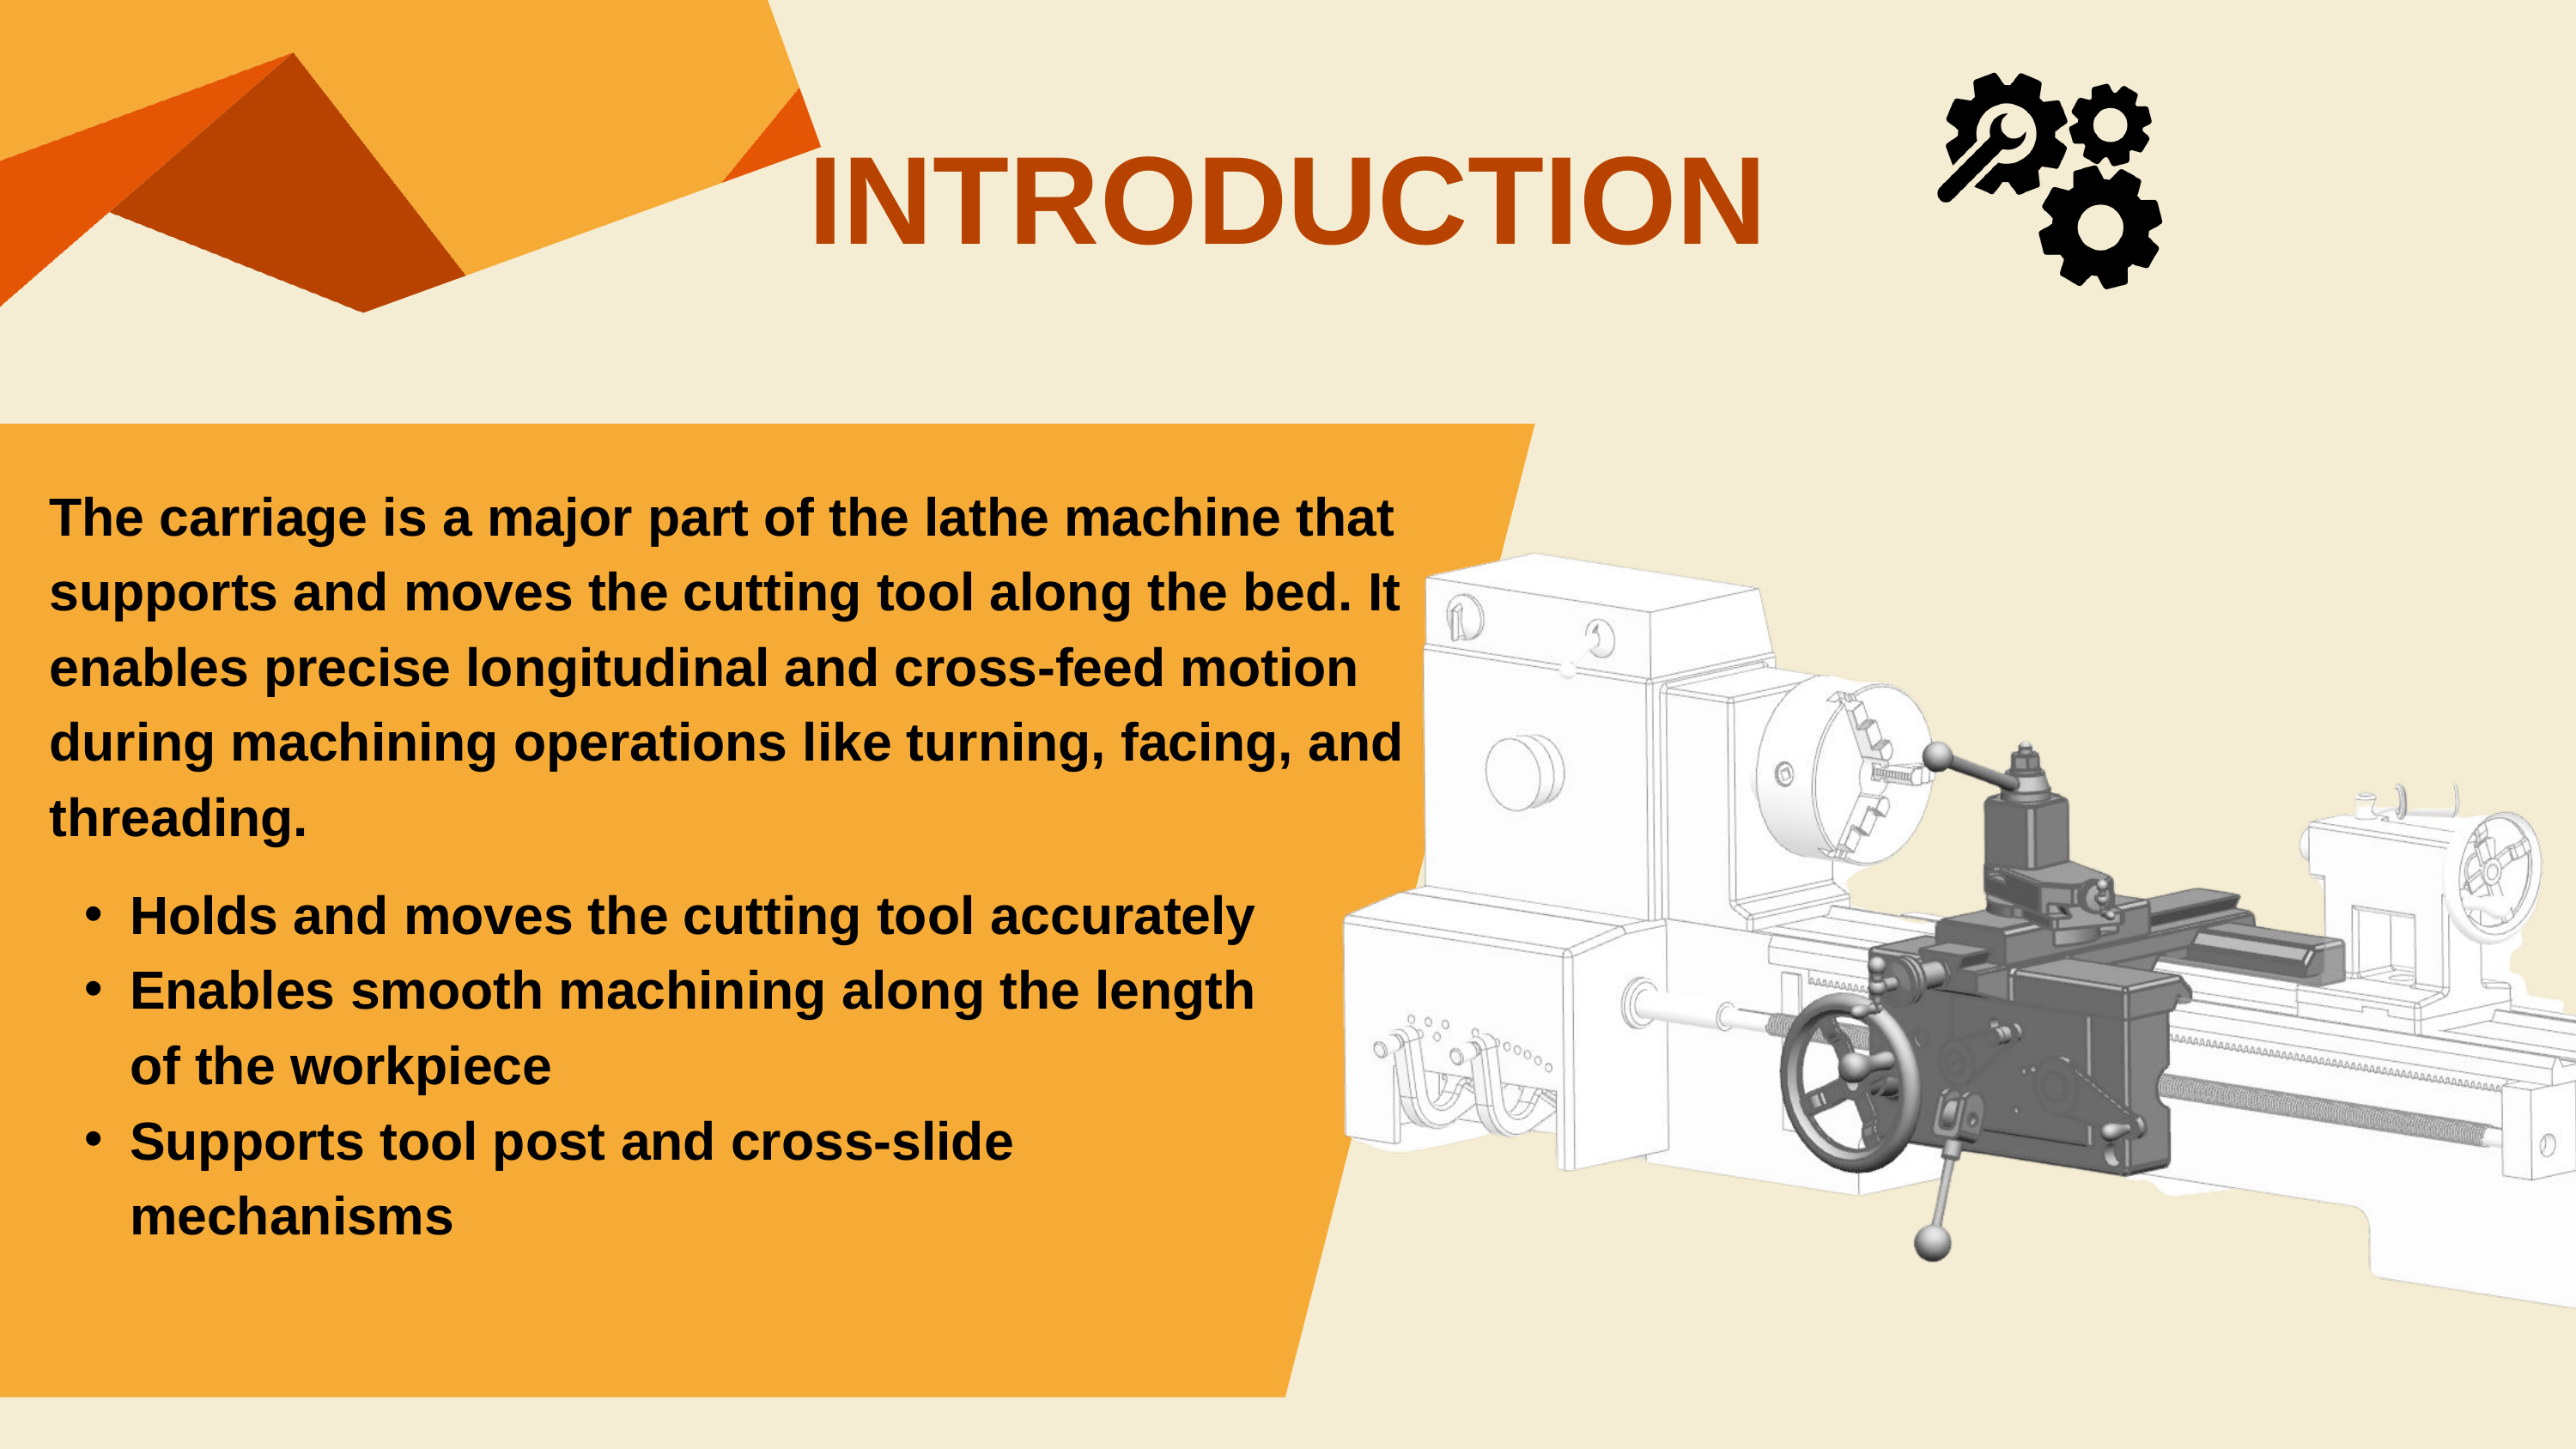

INTRODUCTION

The carriage is a major part of the lathe machine that supports and moves the cutting tool along the bed. It enables precise longitudinal and cross-feed motion during machining operations like turning, facing, and threading.

Holds and moves the cutting tool accurately
Enables smooth machining along the length of the workpiece
Supports tool post and cross-slide mechanisms